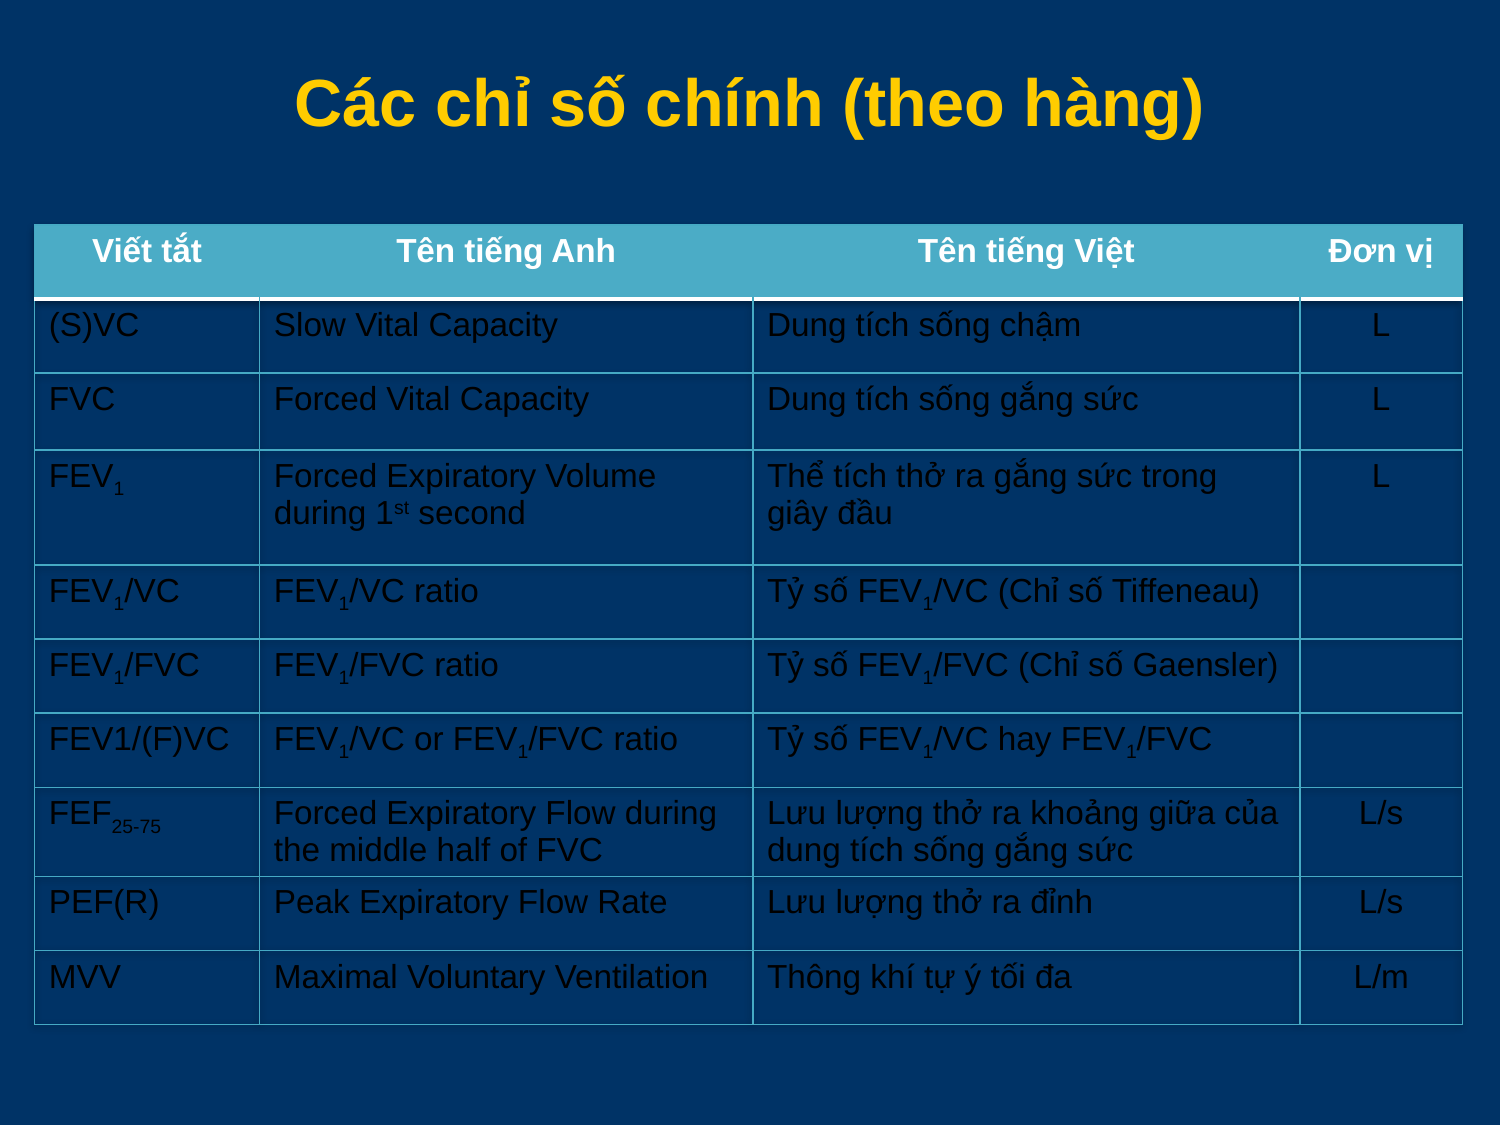

# Các chỉ số chính (theo hàng)

| Viết tắt | Tên tiếng Anh | Tên tiếng Việt | Đơn vị |
| --- | --- | --- | --- |
| (S)VC | Slow Vital Capacity | Dung tích sống chậm | L |
| FVC | Forced Vital Capacity | Dung tích sống gắng sức | L |
| FEV1 | Forced Expiratory Volume during 1st second | Thể tích thở ra gắng sức trong giây đầu | L |
| FEV1/VC | FEV1/VC ratio | Tỷ số FEV1/VC (Chỉ số Tiffeneau) |  |
| FEV1/FVC | FEV1/FVC ratio | Tỷ số FEV1/FVC (Chỉ số Gaensler) |  |
| FEV1/(F)VC | FEV1/VC or FEV1/FVC ratio | Tỷ số FEV1/VC hay FEV1/FVC |  |
| FEF25-75 | Forced Expiratory Flow during the middle half of FVC | Lưu lượng thở ra khoảng giữa của dung tích sống gắng sức | L/s |
| PEF(R) | Peak Expiratory Flow Rate | Lưu lượng thở ra đỉnh | L/s |
| MVV | Maximal Voluntary Ventilation | Thông khí tự ý tối đa | L/m |